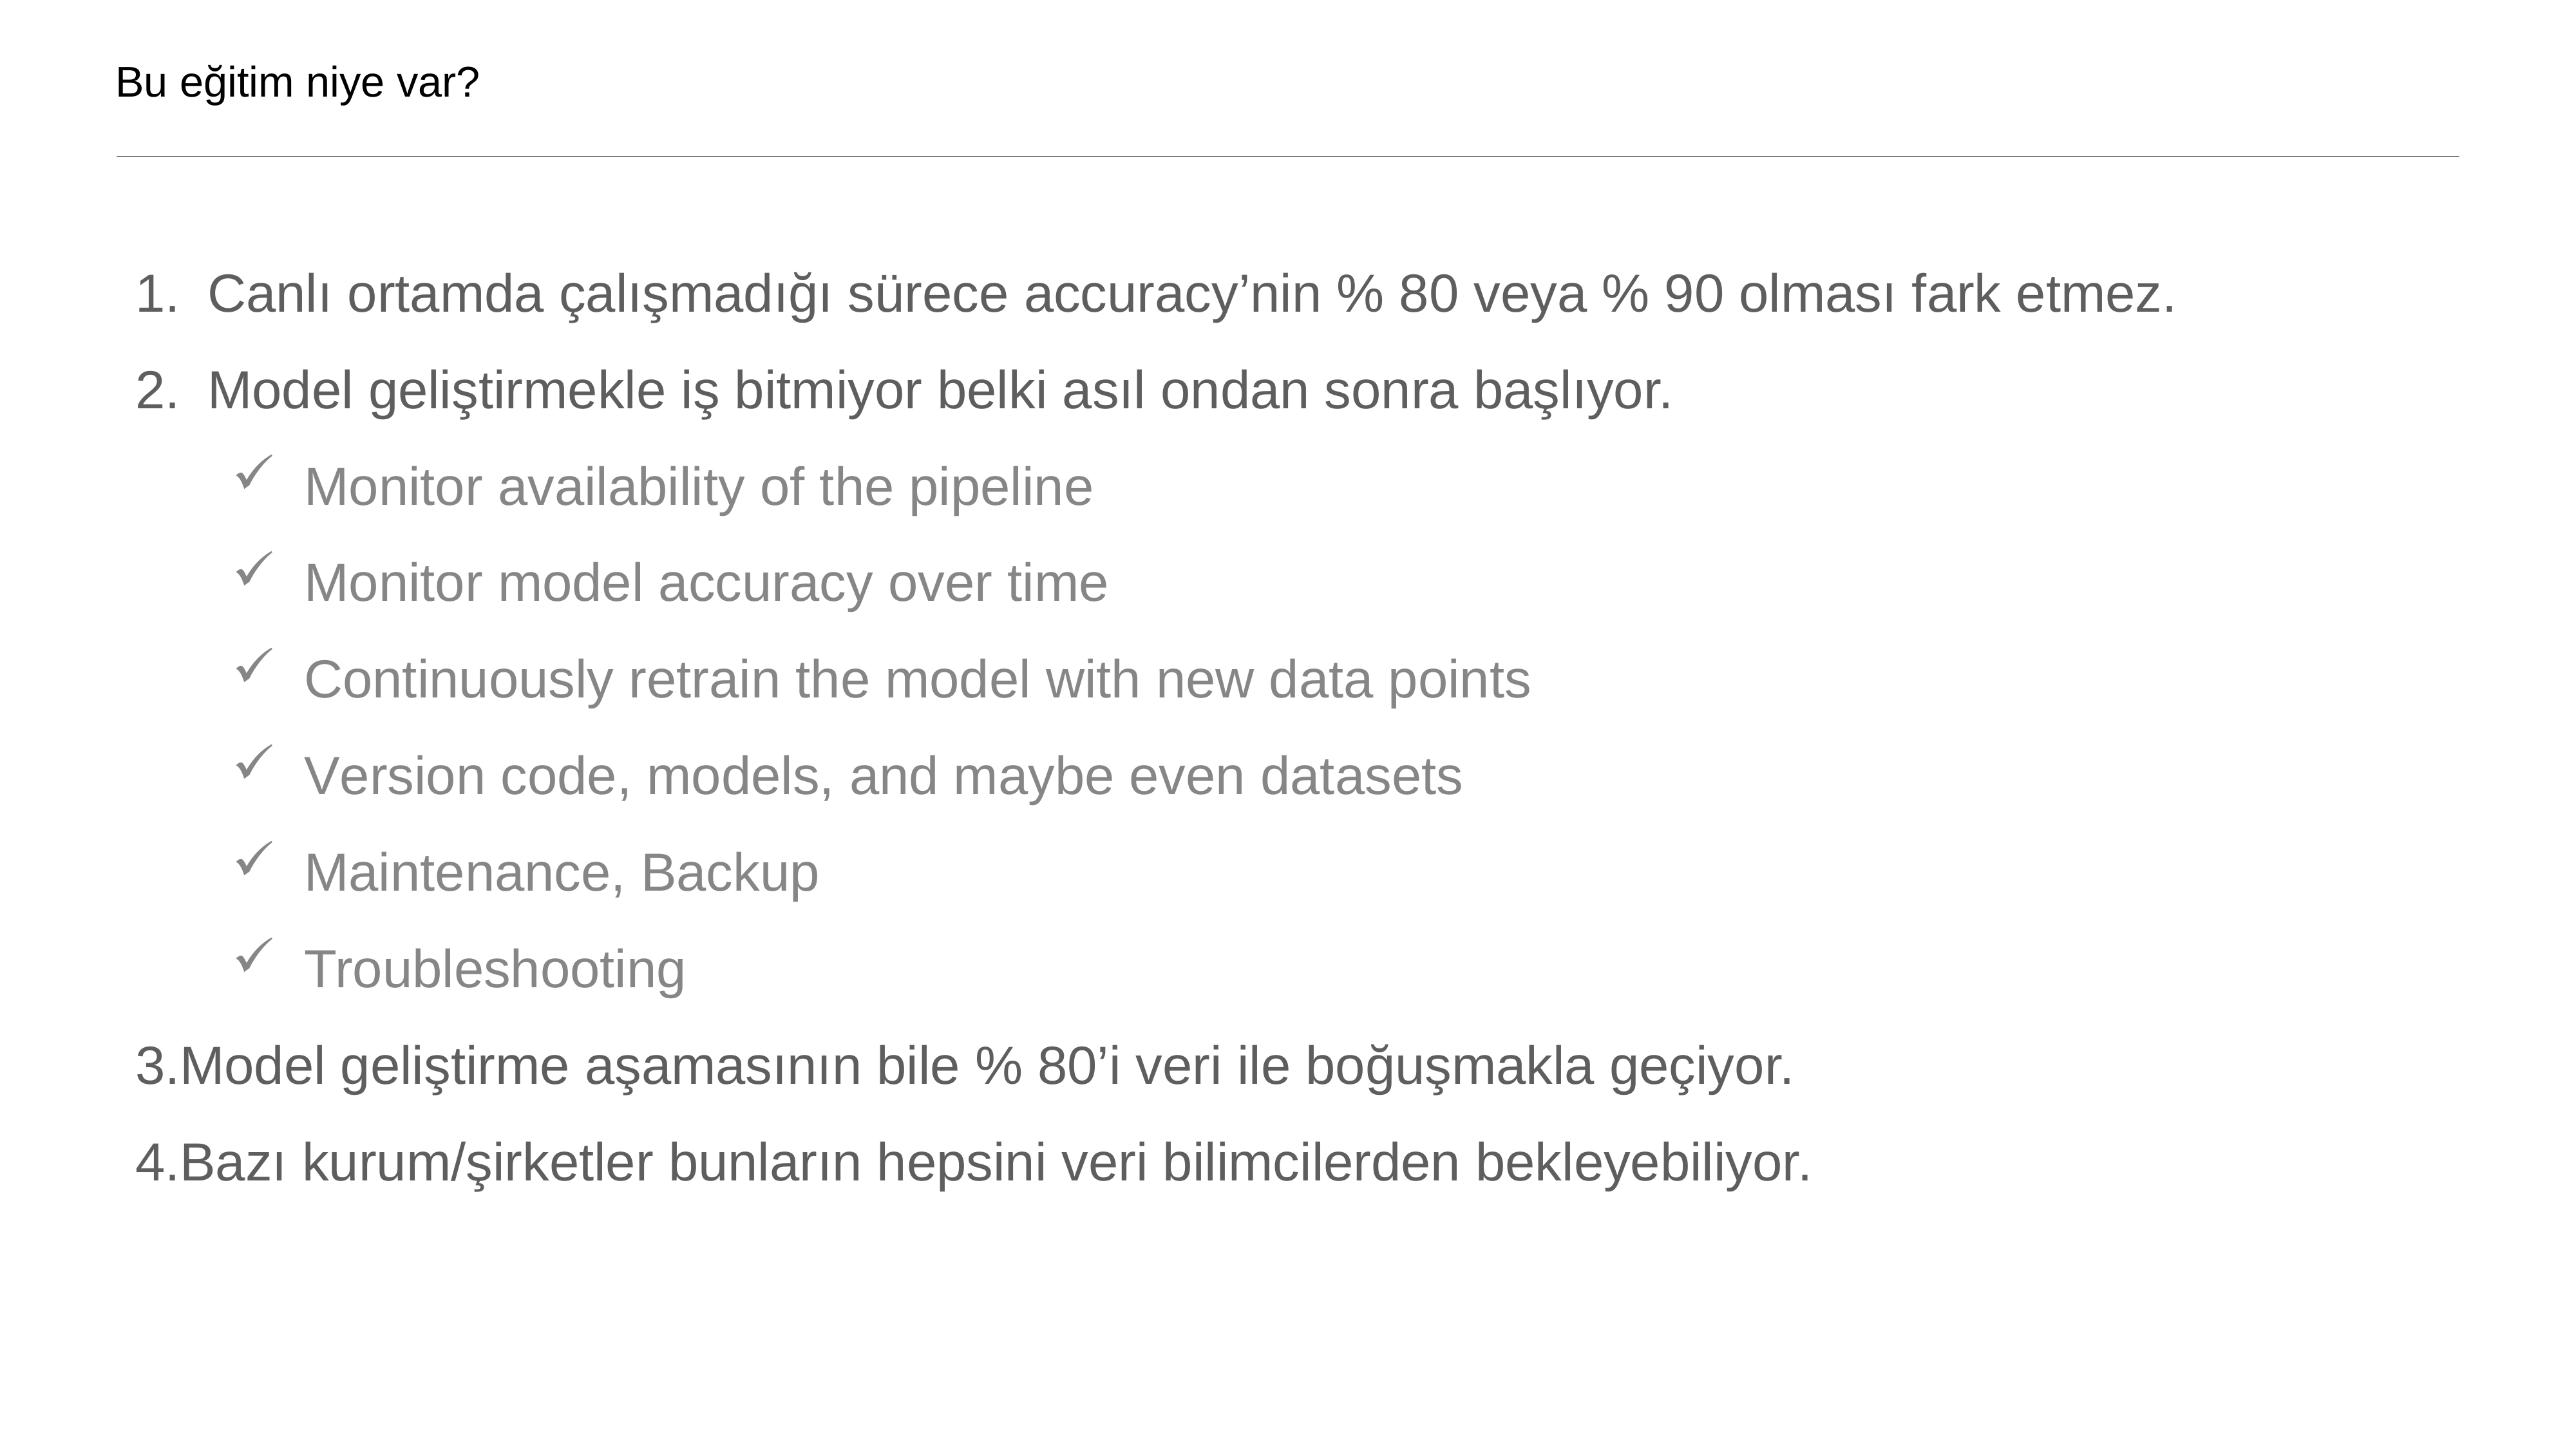

Bu eğitim niye var?
Canlı ortamda çalışmadığı sürece accuracy’nin % 80 veya % 90 olması fark etmez.
Model geliştirmekle iş bitmiyor belki asıl ondan sonra başlıyor.
Monitor availability of the pipeline
Monitor model accuracy over time
Continuously retrain the model with new data points
Version code, models, and maybe even datasets
Maintenance, Backup
Troubleshooting
Model geliştirme aşamasının bile % 80’i veri ile boğuşmakla geçiyor.
Bazı kurum/şirketler bunların hepsini veri bilimcilerden bekleyebiliyor.